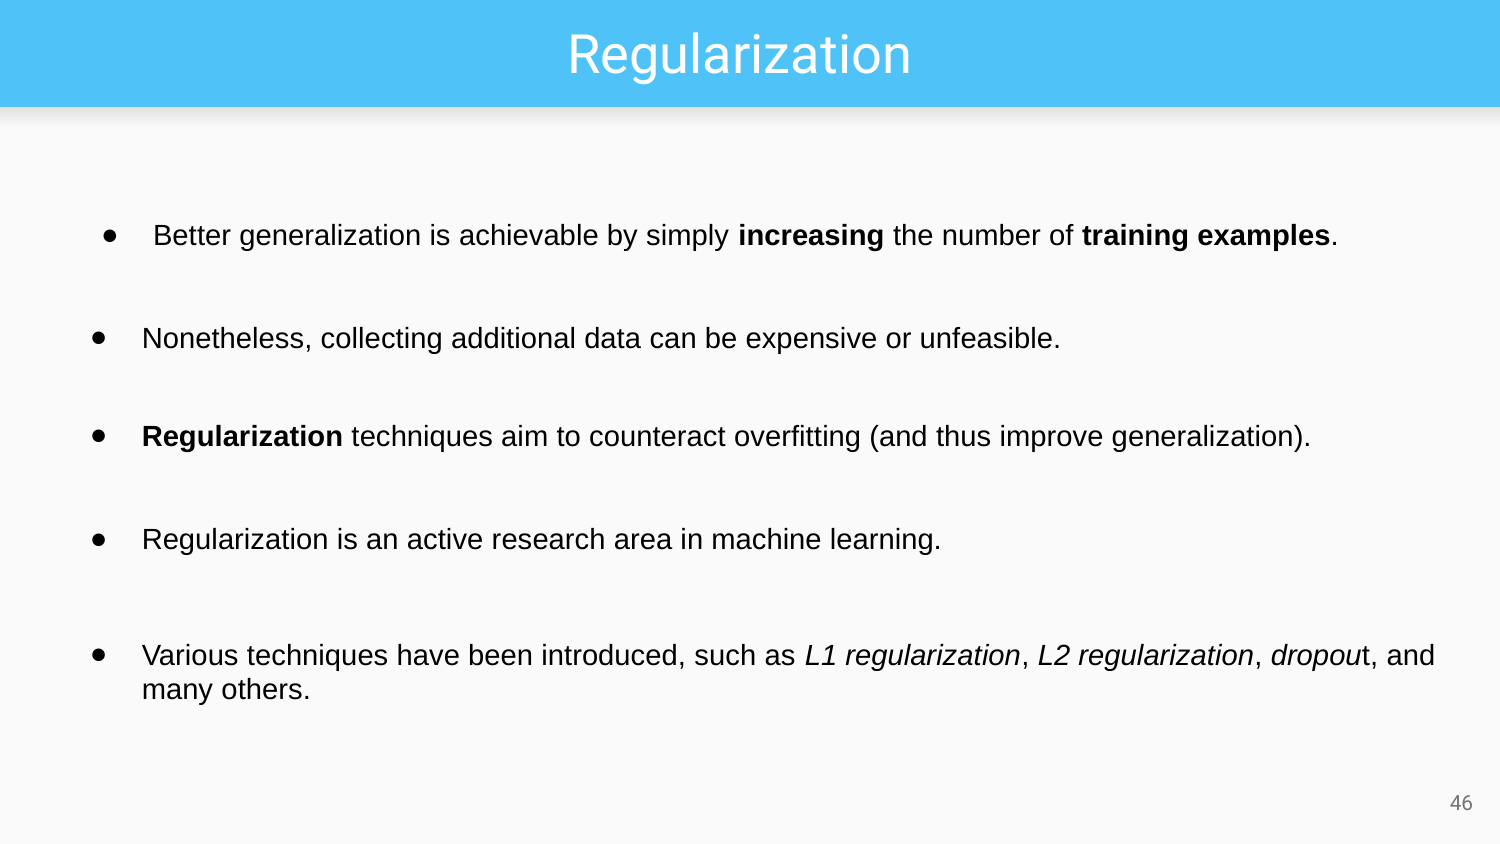

# Regularization
Better generalization is achievable by simply increasing the number of training examples.
Nonetheless, collecting additional data can be expensive or unfeasible.
Regularization techniques aim to counteract overfitting (and thus improve generalization).
Regularization is an active research area in machine learning.
Various techniques have been introduced, such as L1 regularization, L2 regularization, dropout, and many others.
46